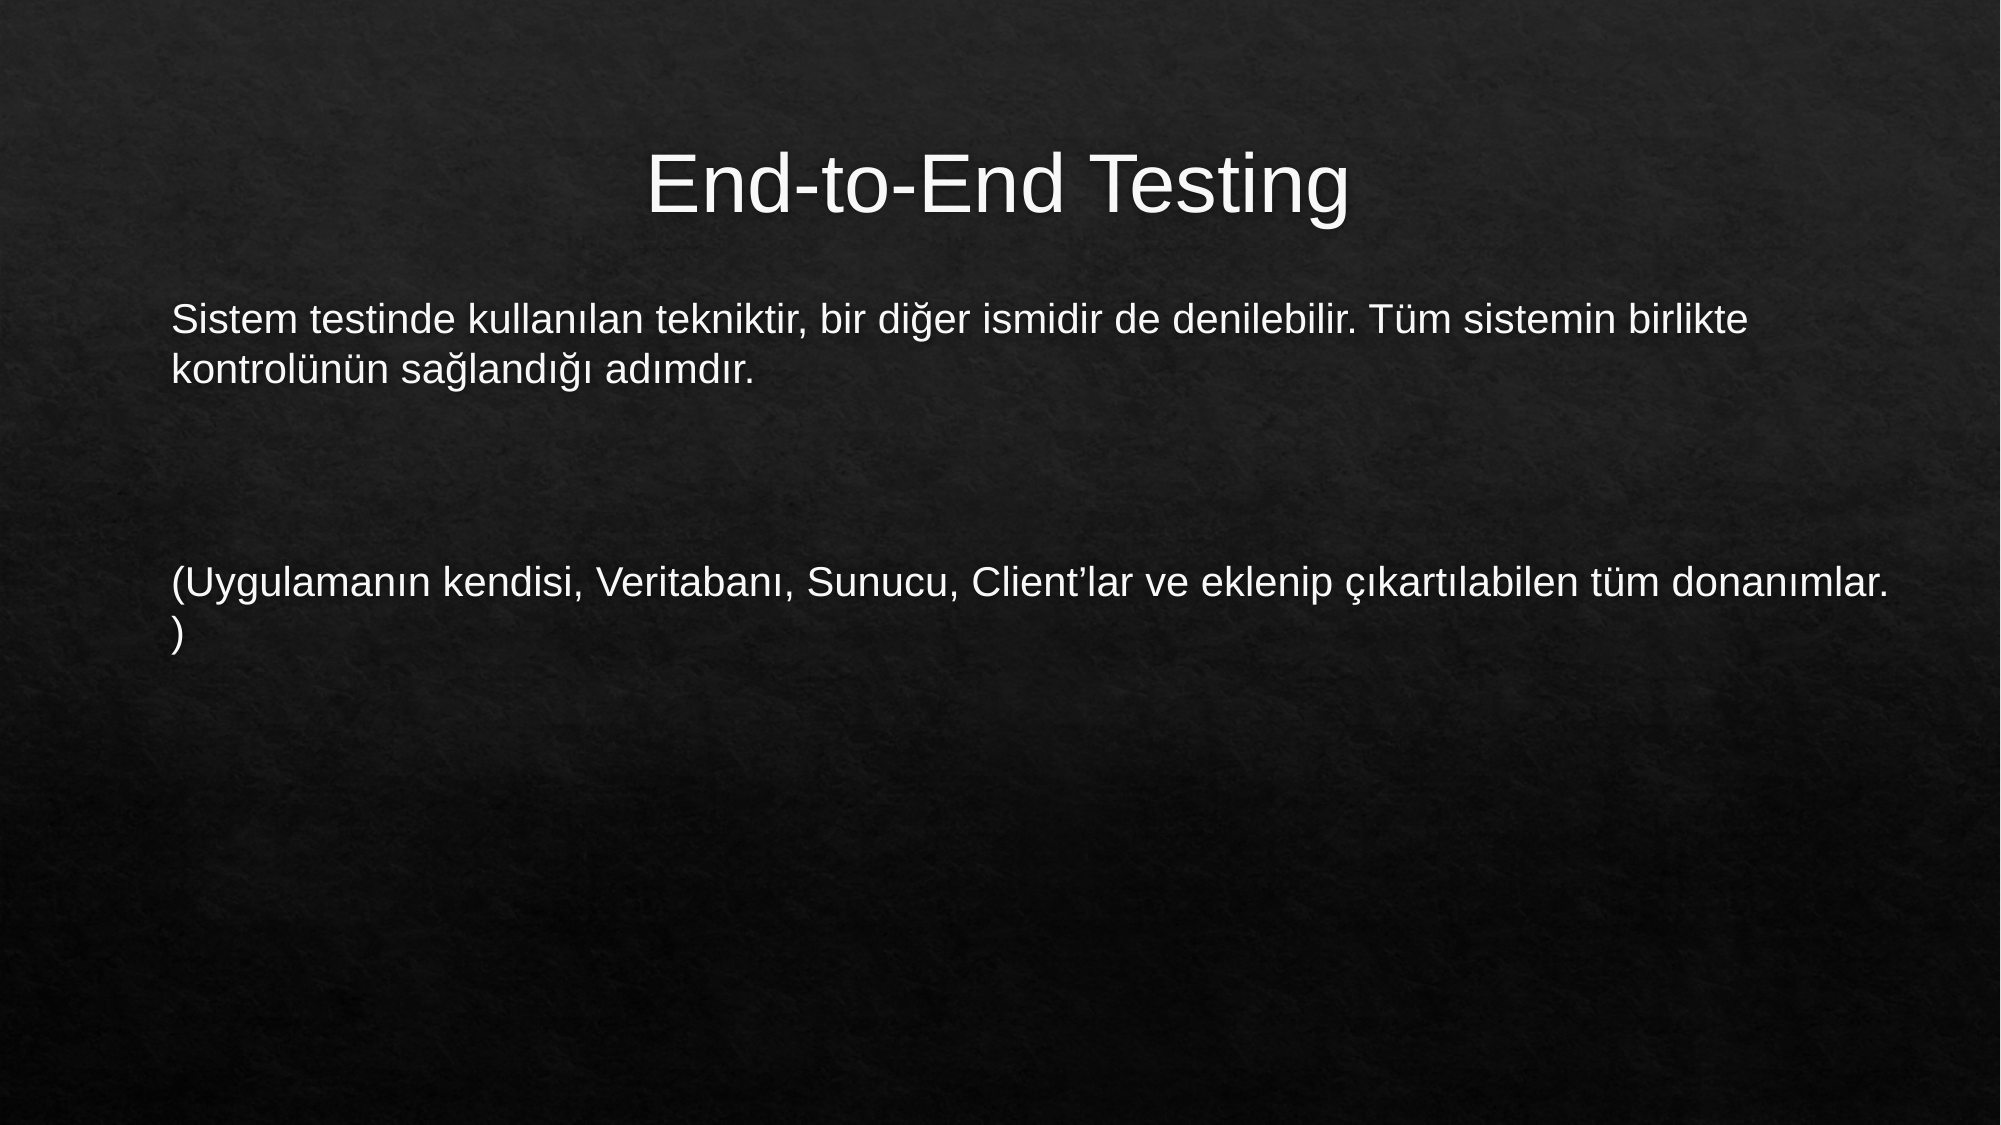

# End-to-End Testing
Sistem testinde kullanılan tekniktir, bir diğer ismidir de denilebilir. Tüm sistemin birlikte kontrolünün sağlandığı adımdır.

(Uygulamanın kendisi, Veritabanı, Sunucu, Client’lar ve eklenip çıkartılabilen tüm donanımlar. )